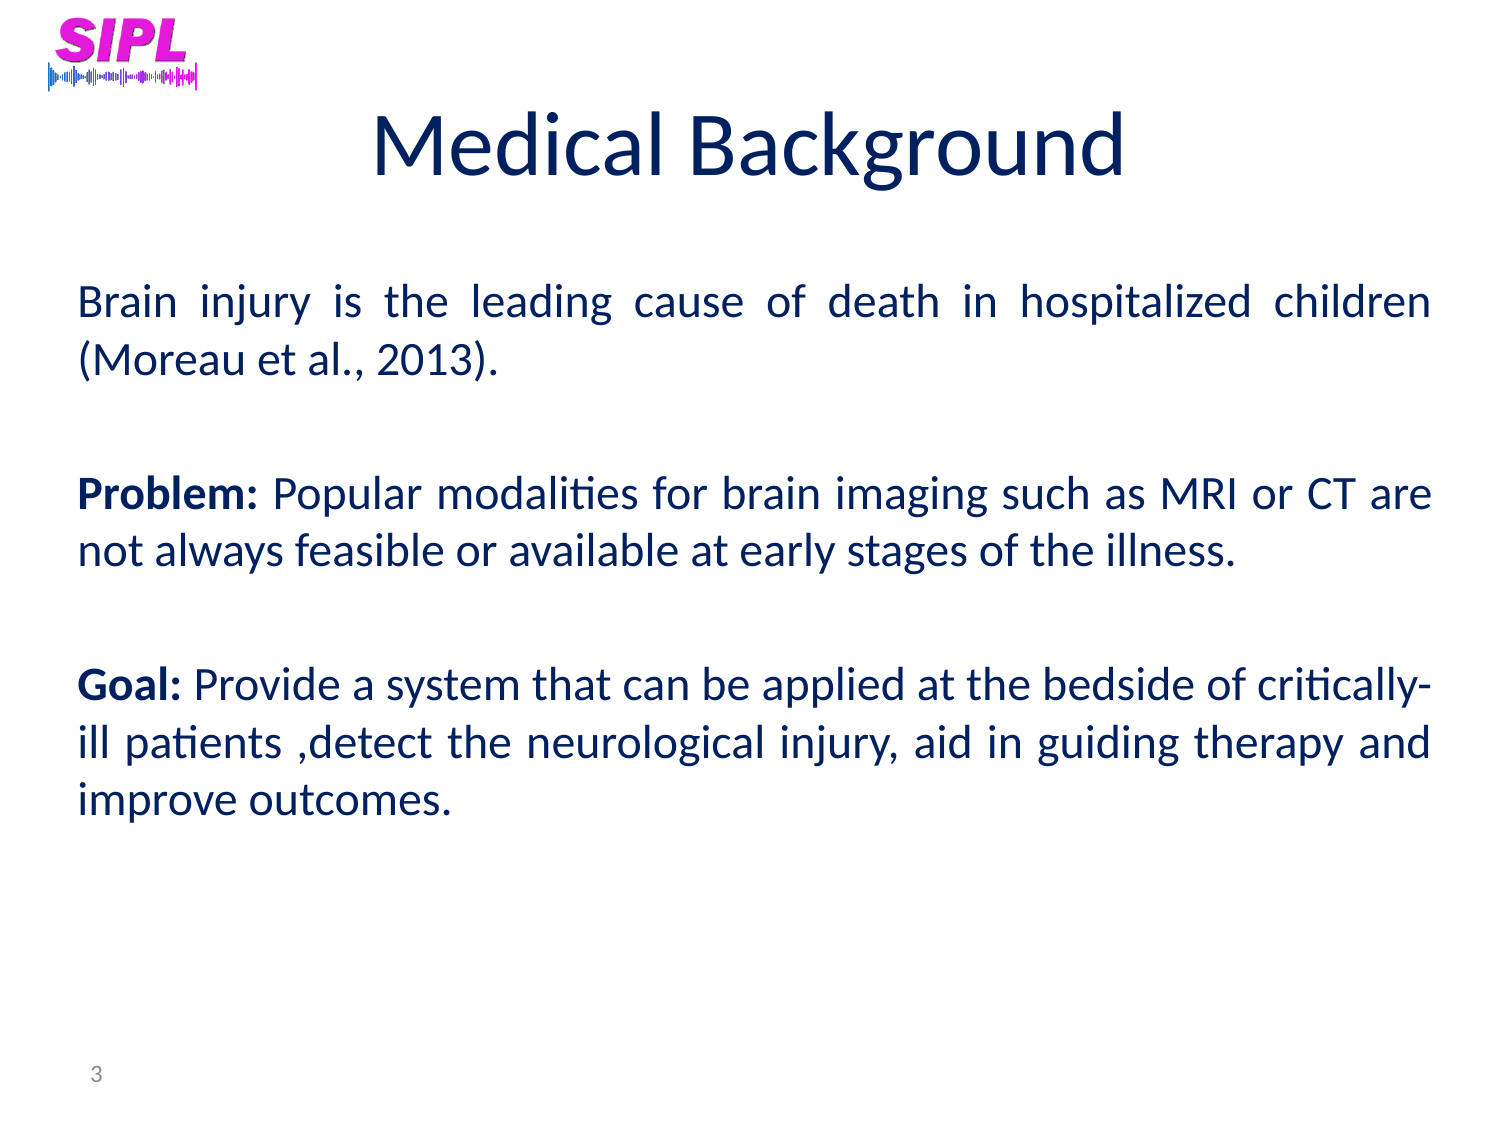

# Medical Background
Brain injury is the leading cause of death in hospitalized children (Moreau et al., 2013).

Problem: Popular modalities for brain imaging such as MRI or CT are not always feasible or available at early stages of the illness.

Goal: Provide a system that can be applied at the bedside of critically-ill patients ,detect the neurological injury, aid in guiding therapy and improve outcomes.

3